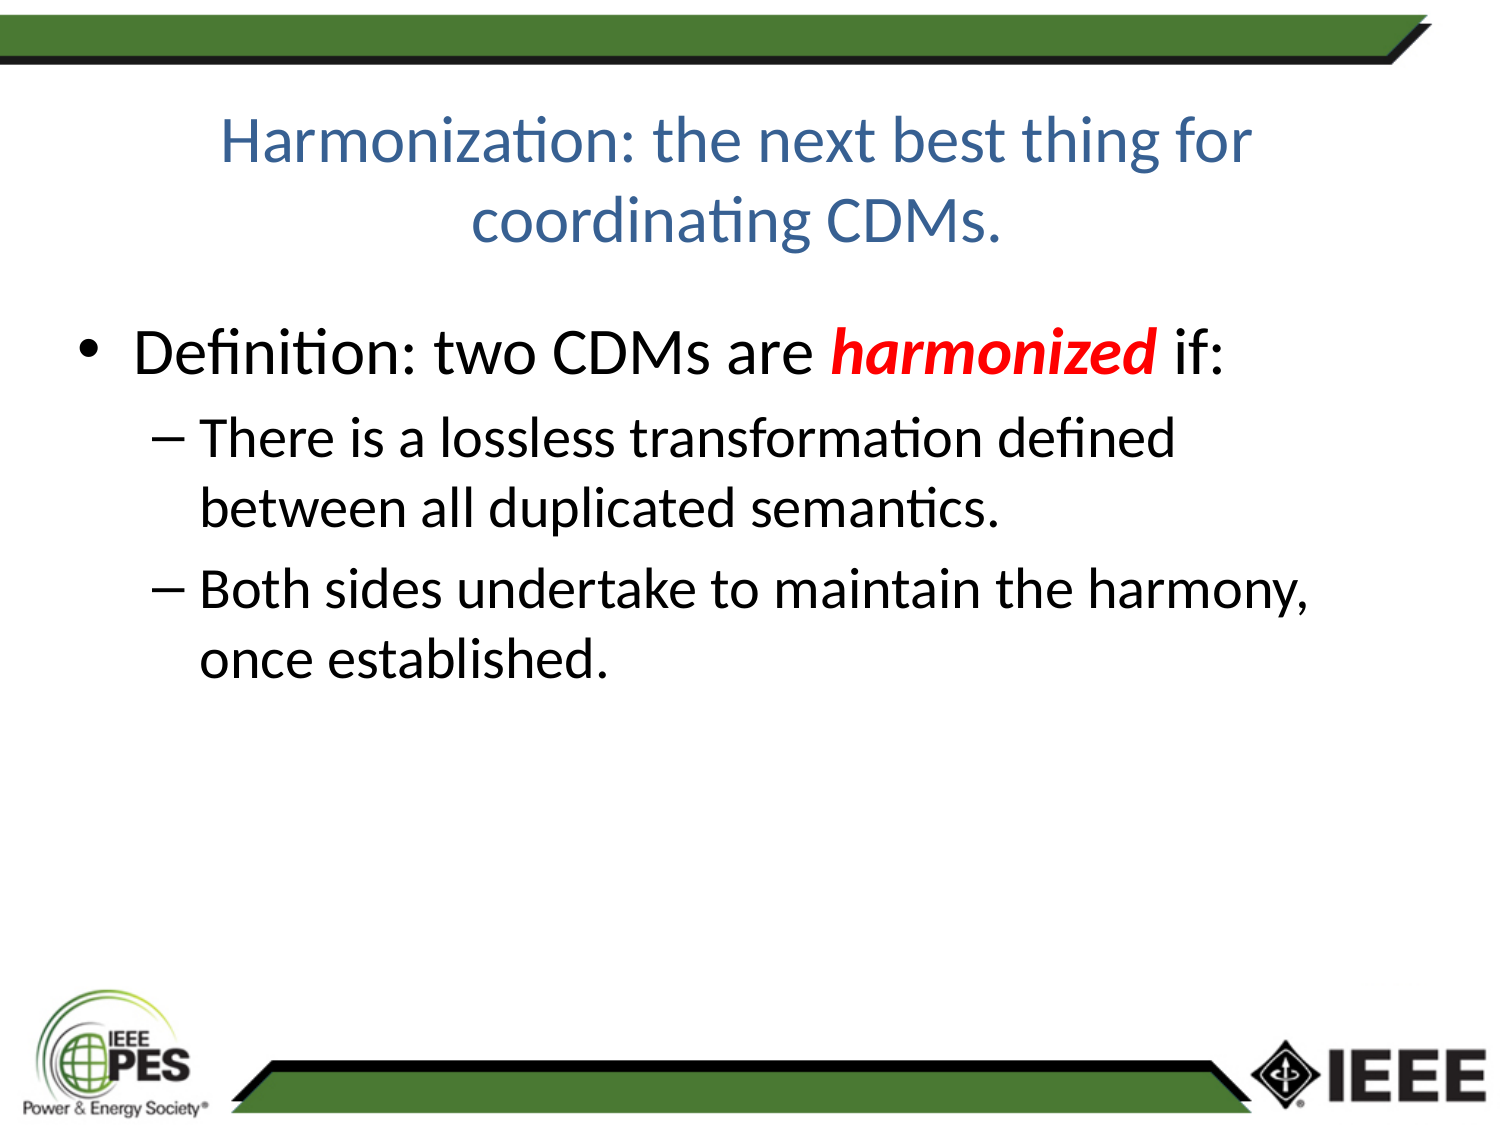

# Harmonization: the next best thing for coordinating CDMs.
Definition: two CDMs are harmonized if:
There is a lossless transformation defined between all duplicated semantics.
Both sides undertake to maintain the harmony, once established.